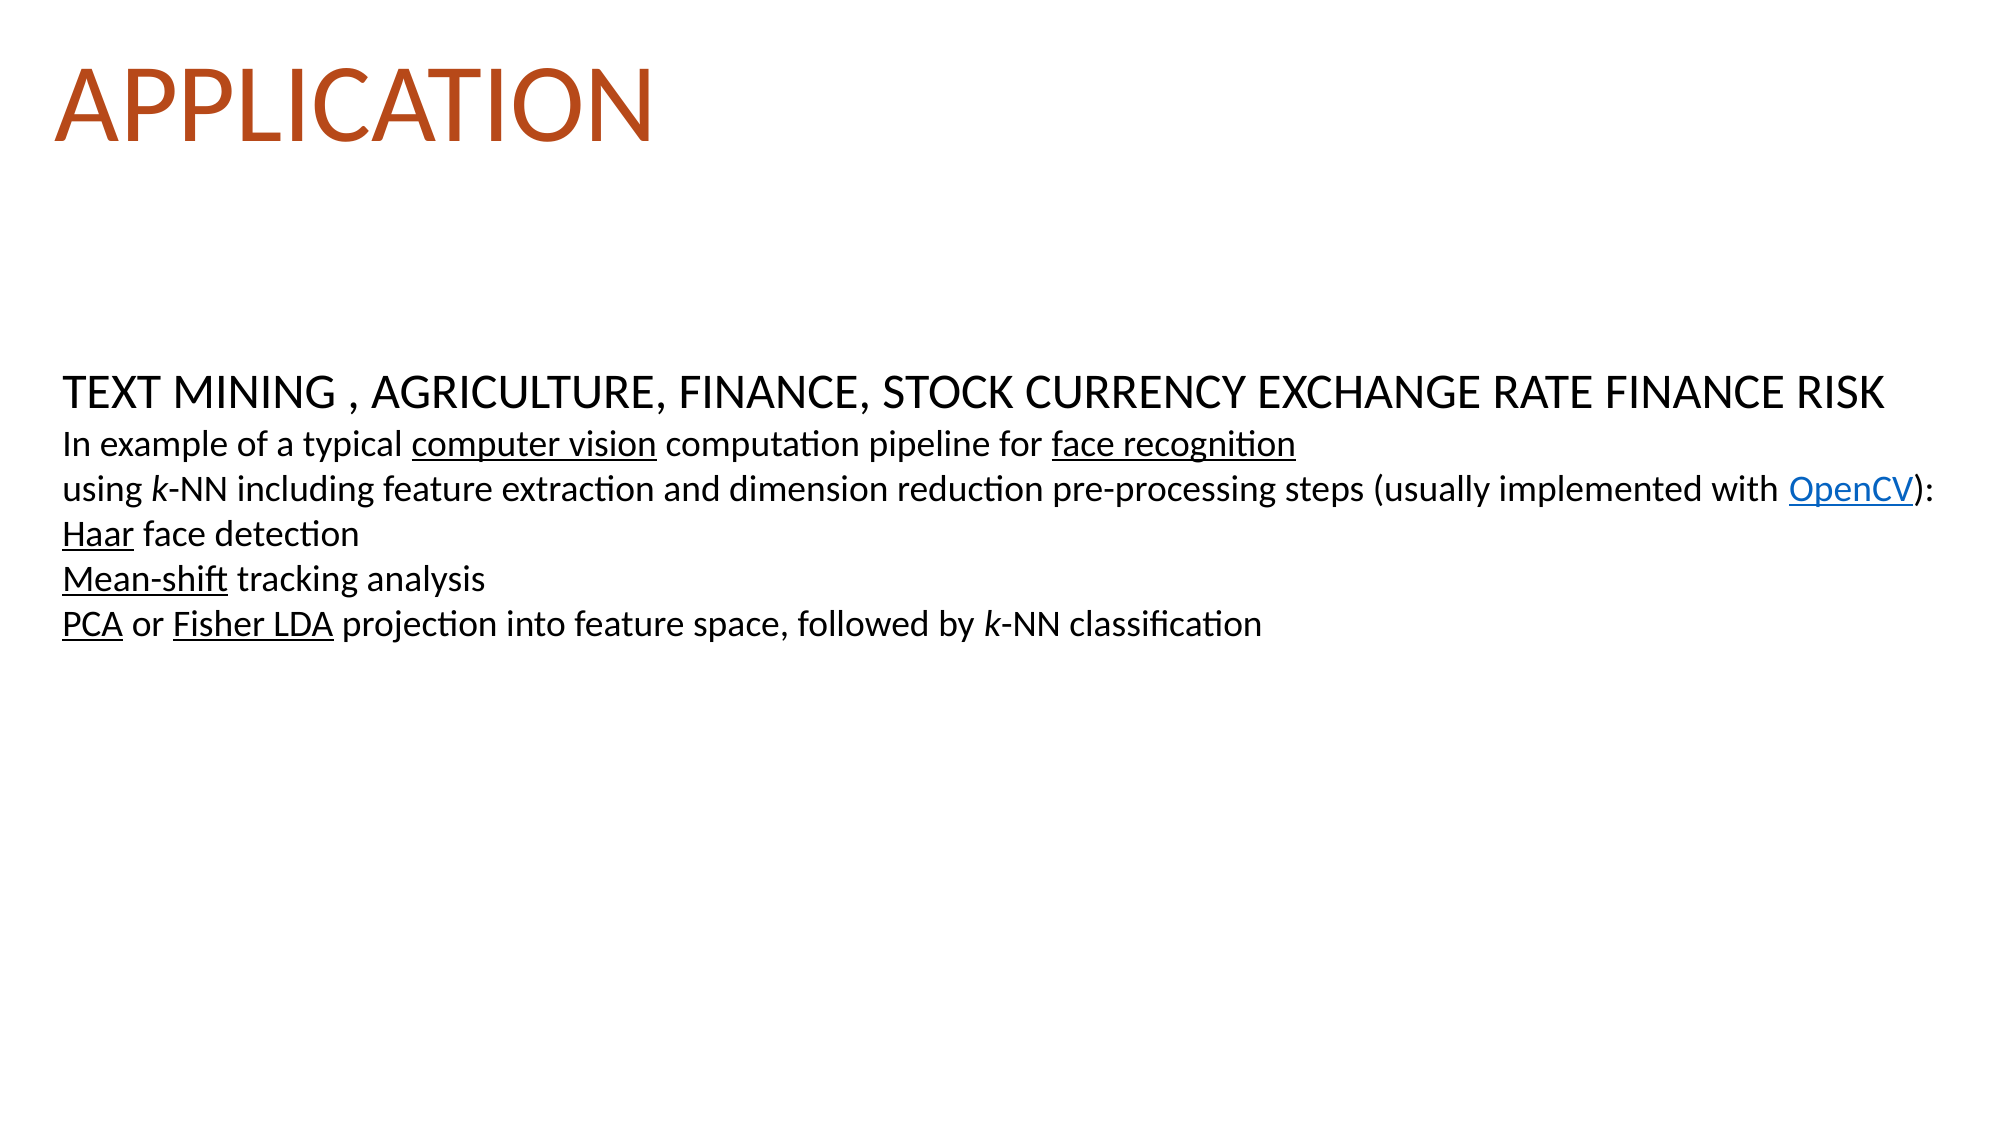

APPLICATION
TEXT MINING , AGRICULTURE, FINANCE, STOCK CURRENCY EXCHANGE RATE FINANCE RISK
In example of a typical computer vision computation pipeline for face recognition
using k-NN including feature extraction and dimension reduction pre-processing steps (usually implemented with OpenCV):
Haar face detection
Mean-shift tracking analysis
PCA or Fisher LDA projection into feature space, followed by k-NN classification